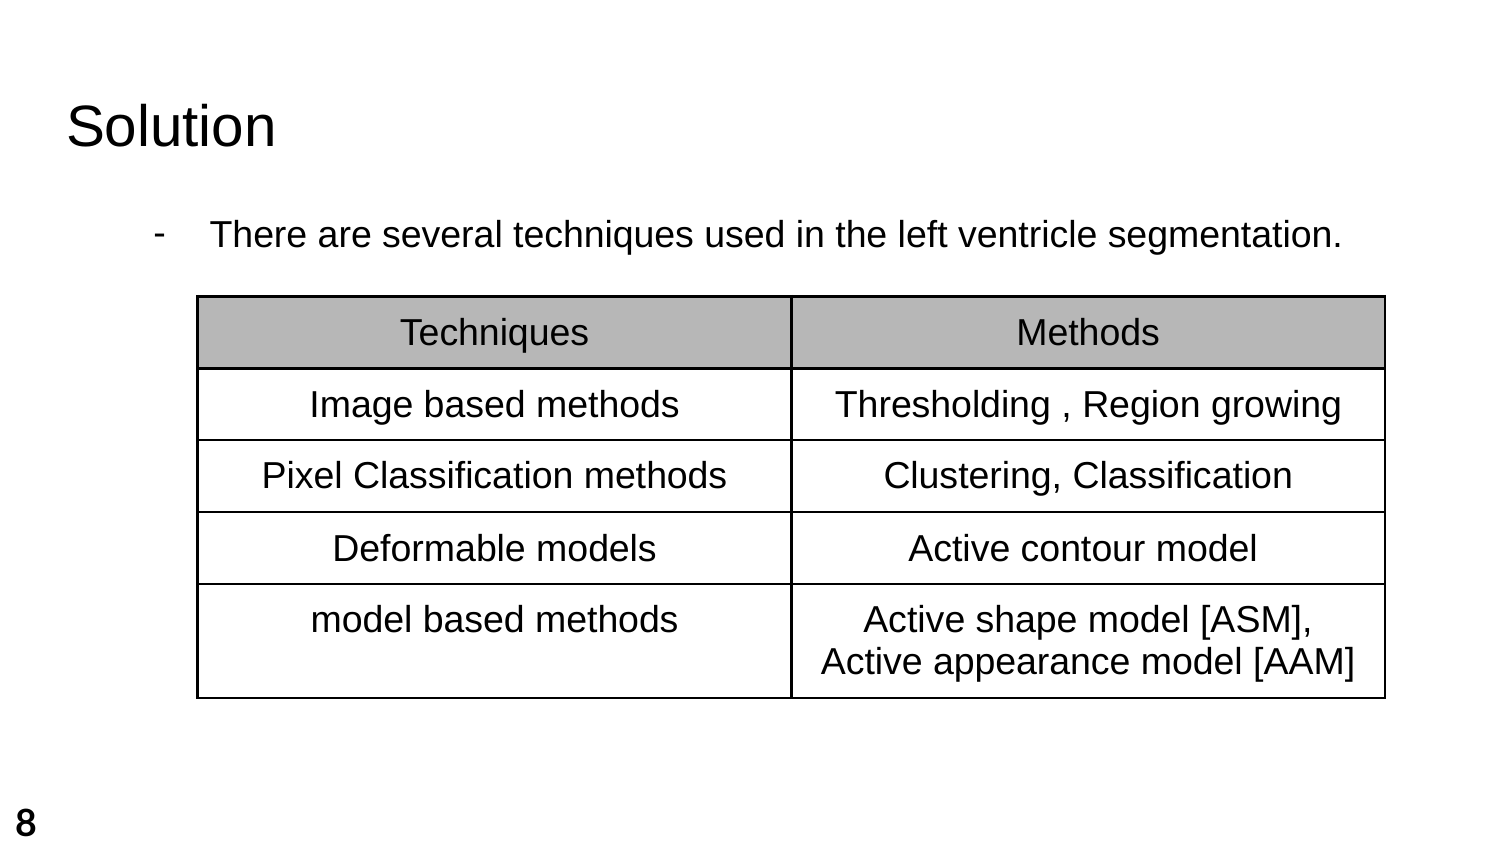

# Solution
There are several techniques used in the left ventricle segmentation.
| Techniques | Methods |
| --- | --- |
| Image based methods | Thresholding , Region growing |
| Pixel Classification methods | Clustering, Classification |
| Deformable models | Active contour model |
| model based methods | Active shape model [ASM], Active appearance model [AAM] |
8